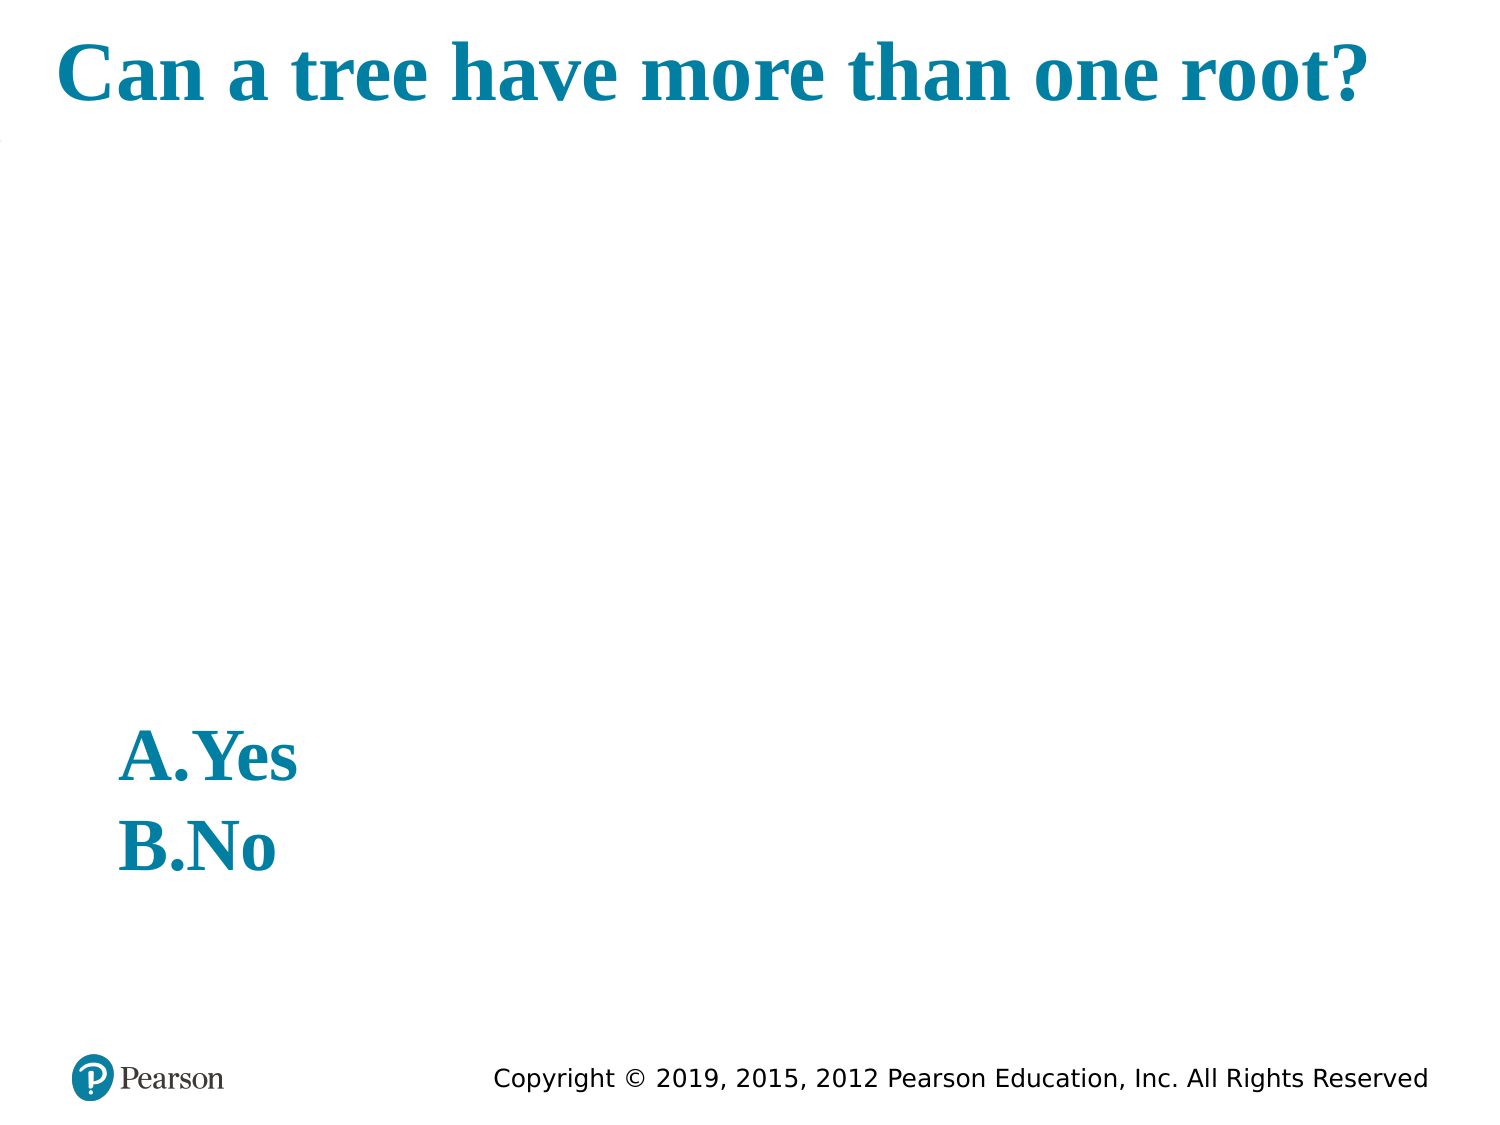

# Can a tree have more than one root?

Yes
No